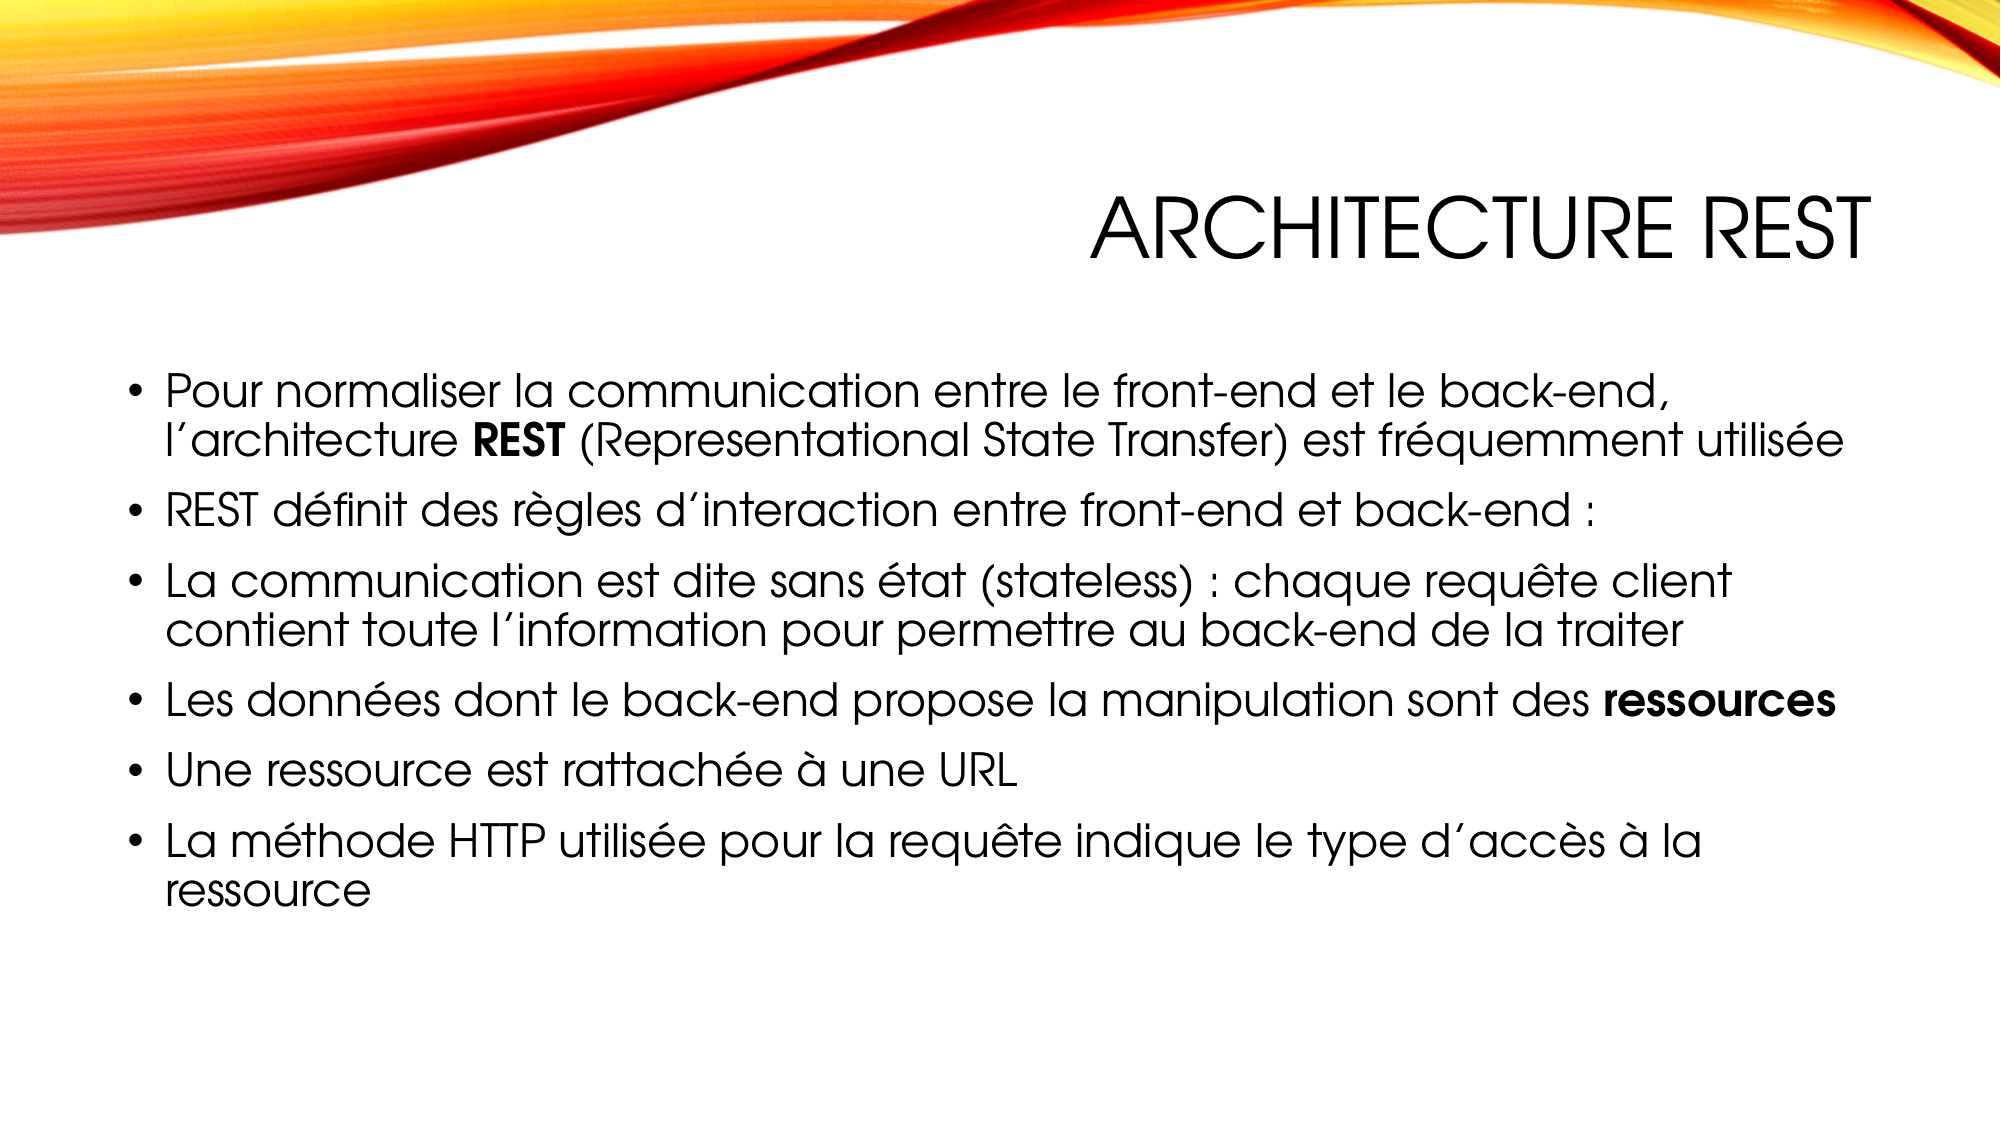

# ARchitecture REST
Pour normaliser la communication entre le front-end et le back-end, l’architecture REST (Representational State Transfer) est fréquemment utilisée
REST définit des règles d’interaction entre front-end et back-end :
La communication est dite sans état (stateless) : chaque requête client contient toute l’information pour permettre au back-end de la traiter
Les données dont le back-end propose la manipulation sont des ressources
Une ressource est rattachée à une URL
La méthode HTTP utilisée pour la requête indique le type d’accès à la ressource